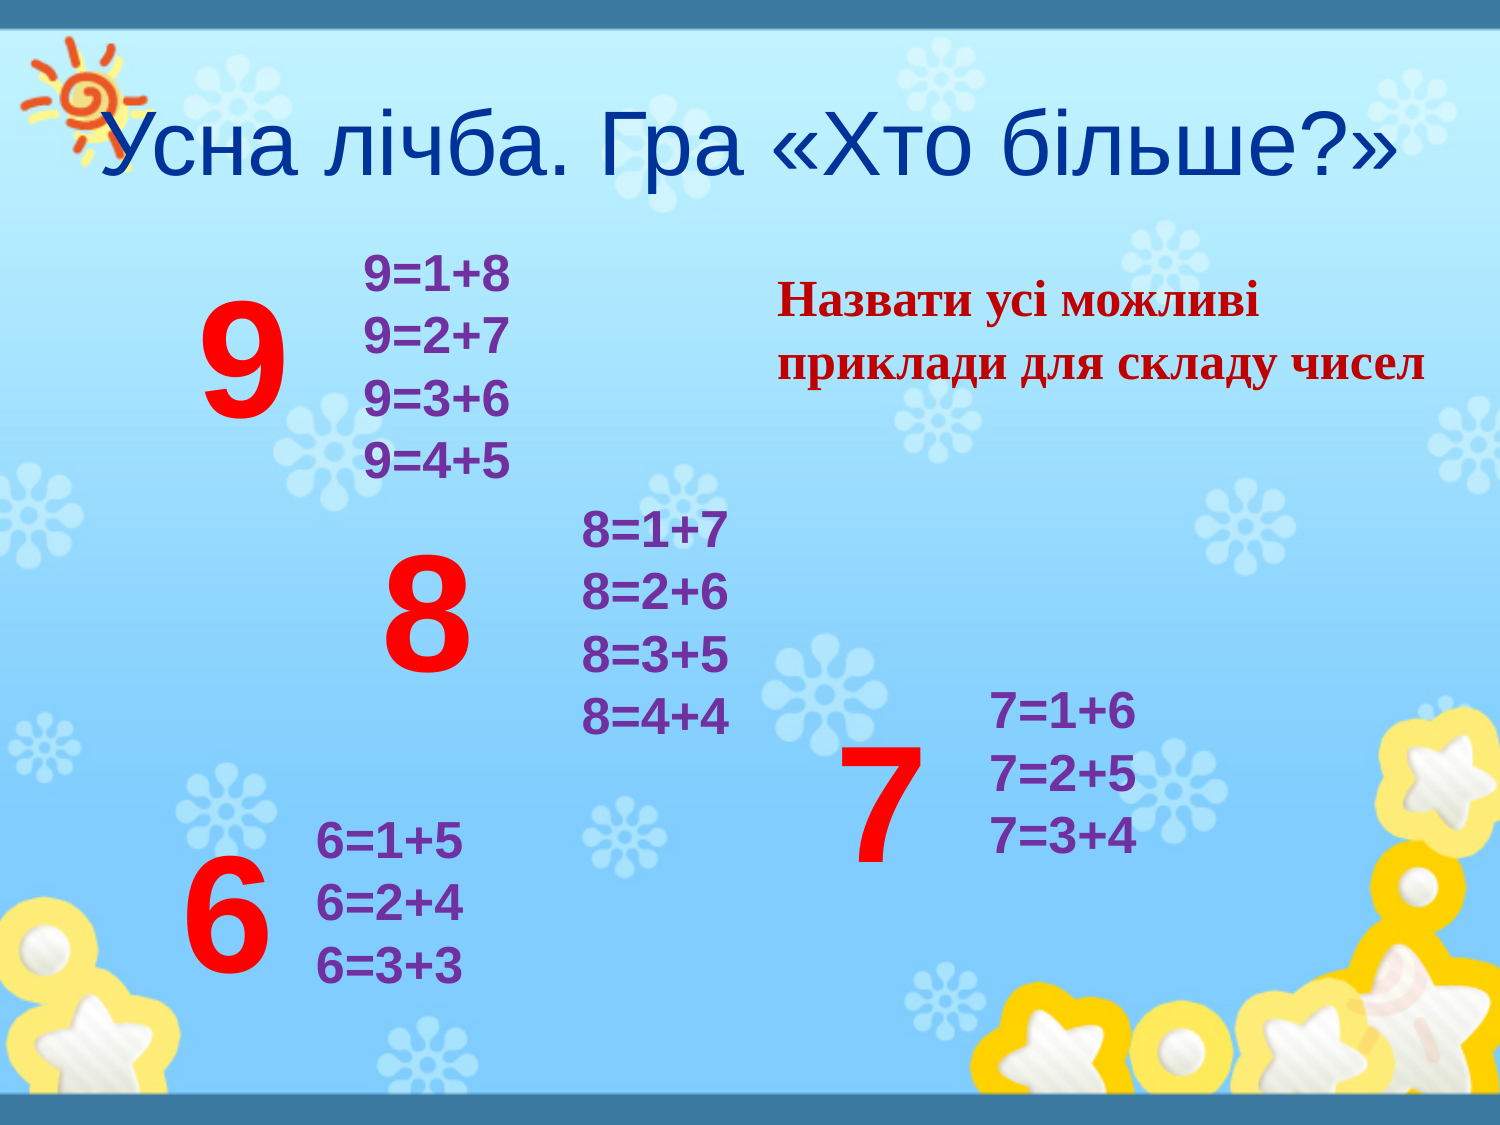

# Усна лічба. Гра «Хто більше?»
9=1+8
9=2+7
9=3+6
9=4+5
9
Назвати усі можливі приклади для складу чисел
8=1+7
8=2+6
8=3+5
8=4+4
8
7=1+6
7=2+5
7=3+4
7
6
6=1+5
6=2+4
6=3+3